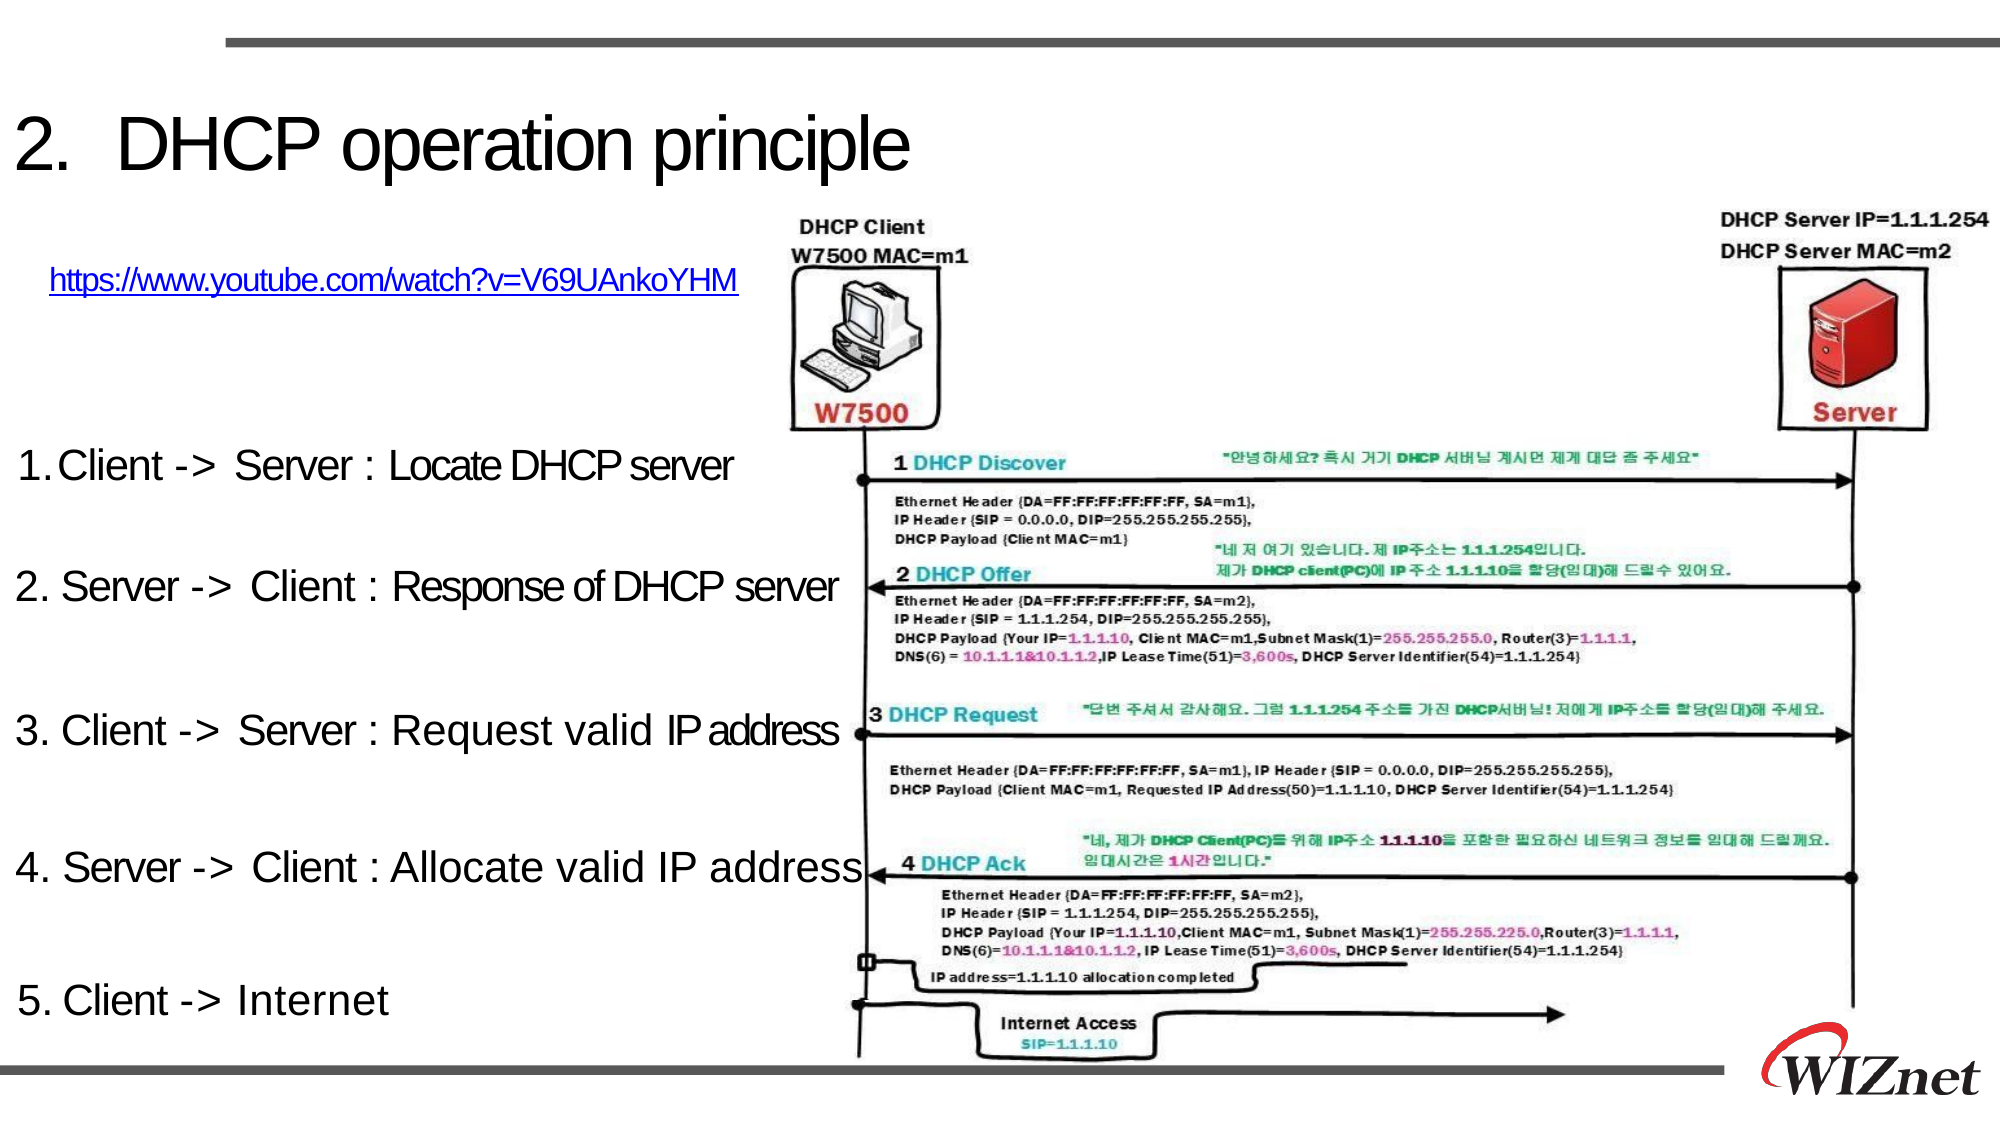

# 2.	DHCP operation principle

https://www.youtube.com/watch?v=V69UAnkoYHM
Client -> Server : Locate DHCP server

Server -> Client : Response of DHCP server

Client -> Server : Request valid IP address

Server -> Client : Allocate valid IP address

Client -> Internet